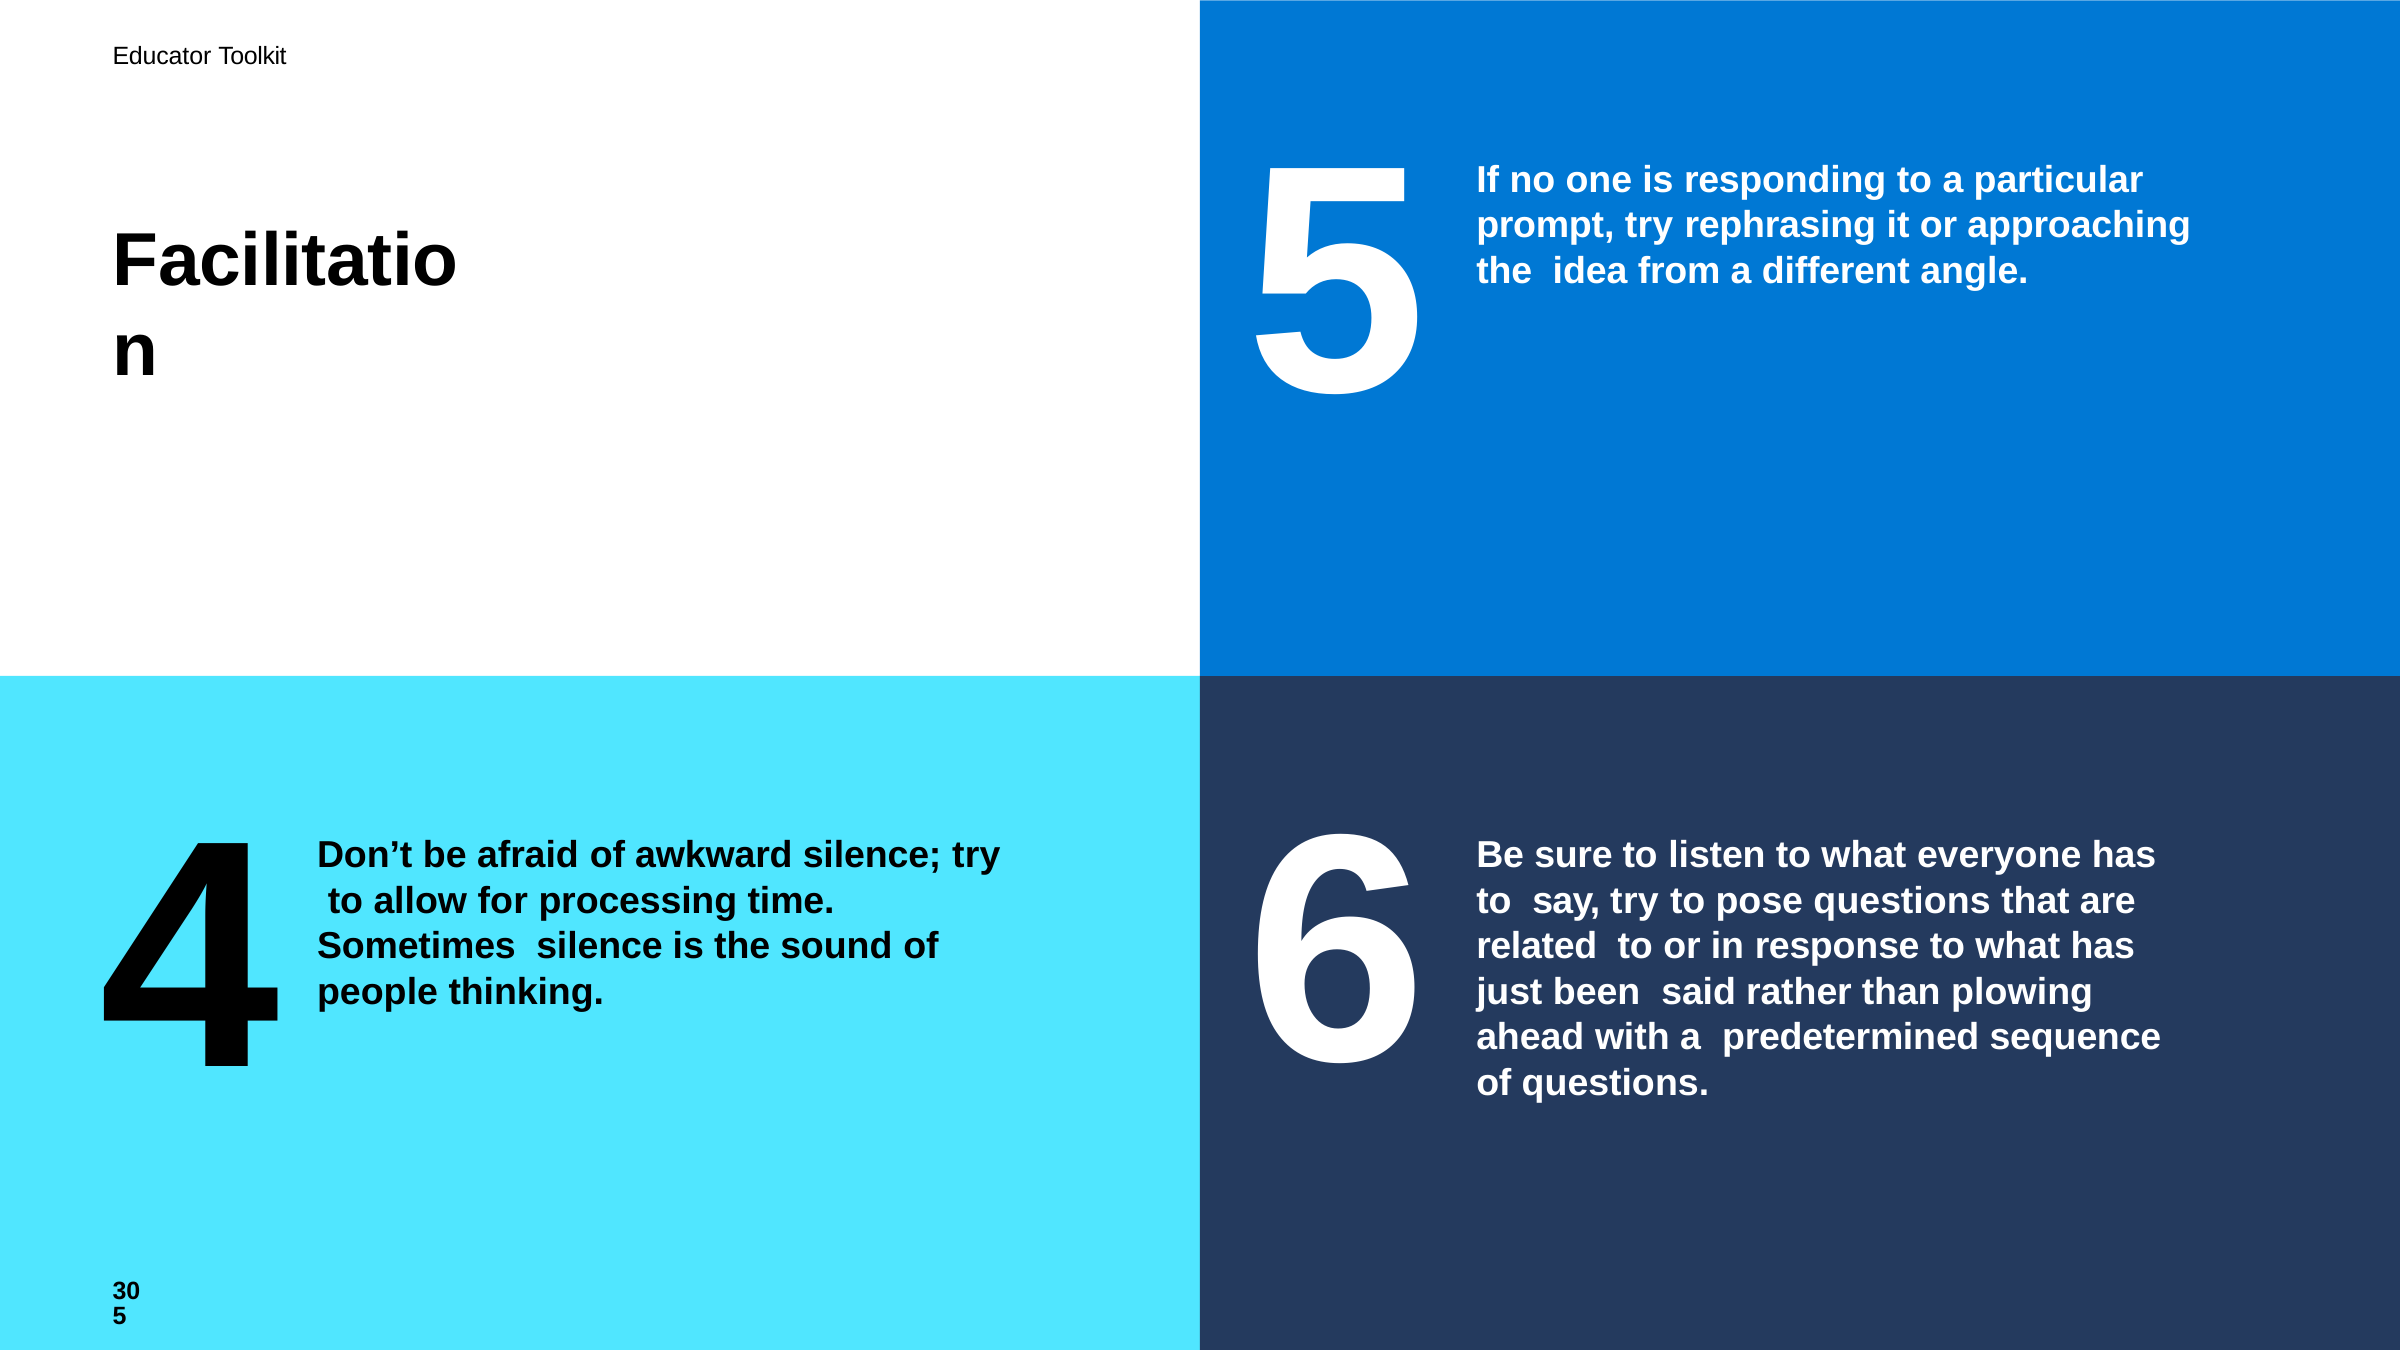

Educator Toolkit
5
If no one is responding to a particular  prompt, try rephrasing it or approaching the  idea from a different angle.
Facilitation

6
4
Don’t be afraid of awkward silence; try  to allow for processing time. Sometimes  silence is the sound of people thinking.
Be sure to listen to what everyone has to  say, try to pose questions that are related  to or in response to what has just been  said rather than plowing ahead with a  predetermined sequence of questions.
305